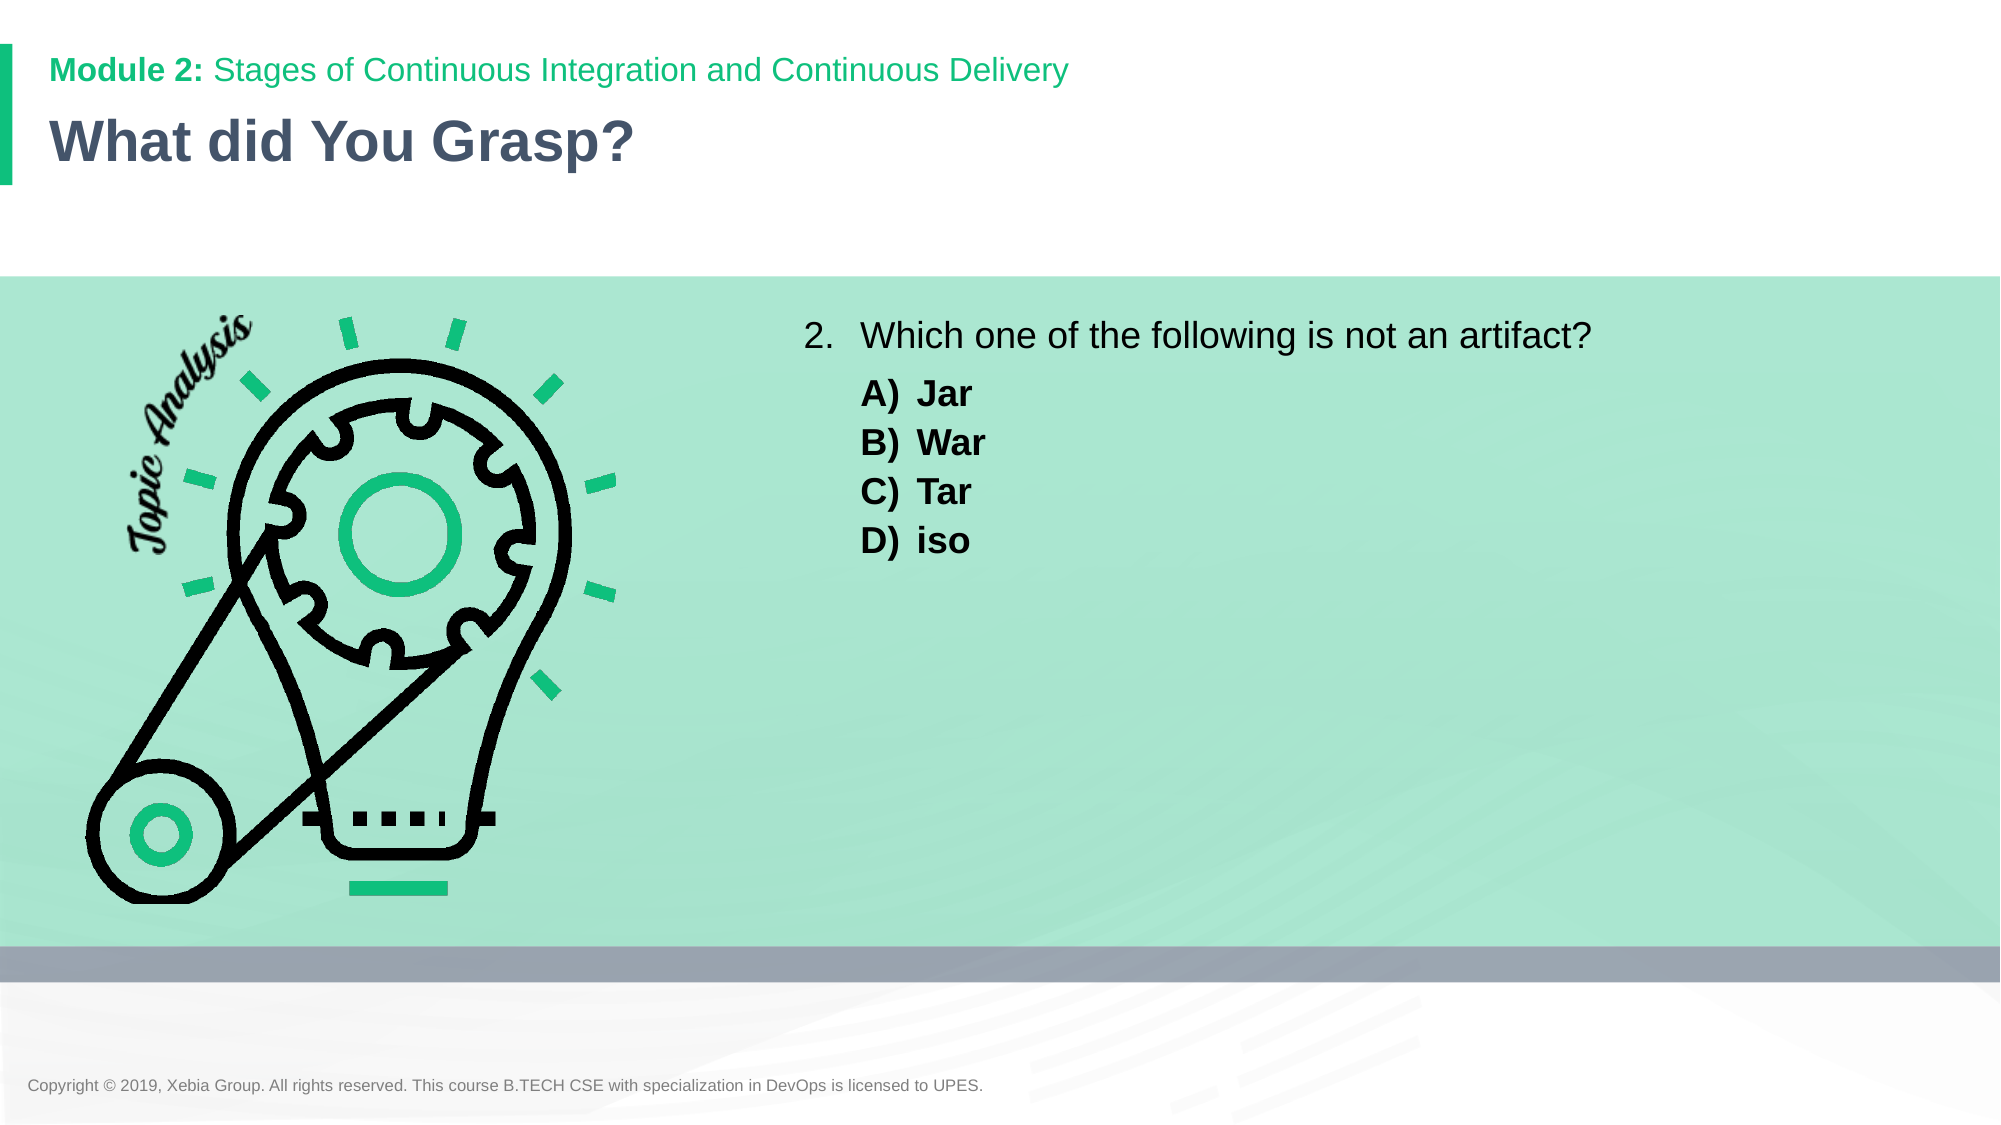

# What did You Grasp?
2.	Which one of the following is not an artifact?
Jar
War
Tar
iso